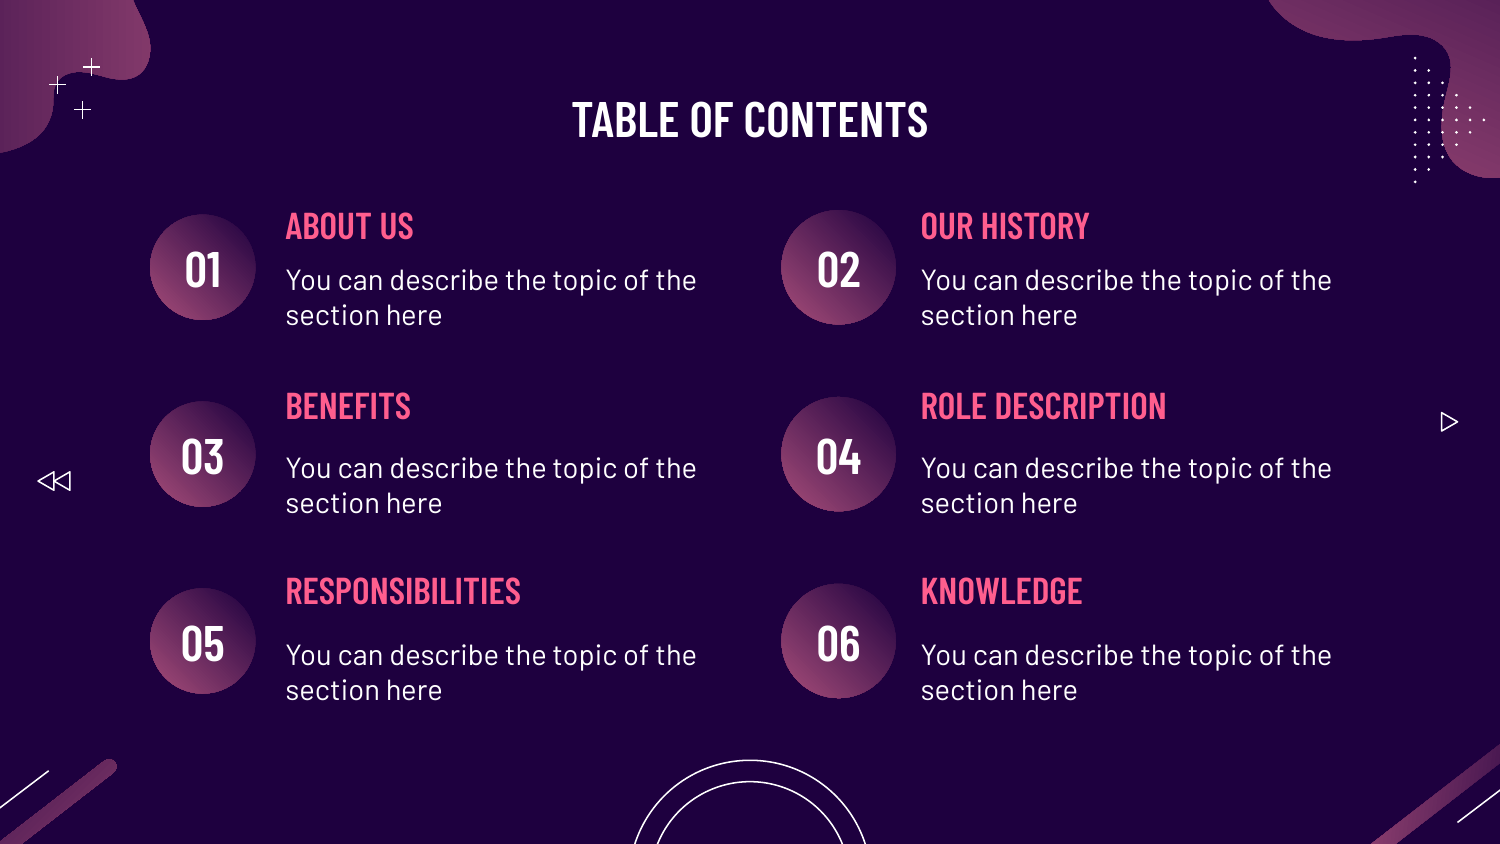

# TABLE OF CONTENTS
ABOUT US
OUR HISTORY
02
01
You can describe the topic of the section here
You can describe the topic of the section here
BENEFITS
ROLE DESCRIPTION
04
03
You can describe the topic of the section here
You can describe the topic of the section here
RESPONSIBILITIES
KNOWLEDGE
06
05
You can describe the topic of the section here
You can describe the topic of the section here